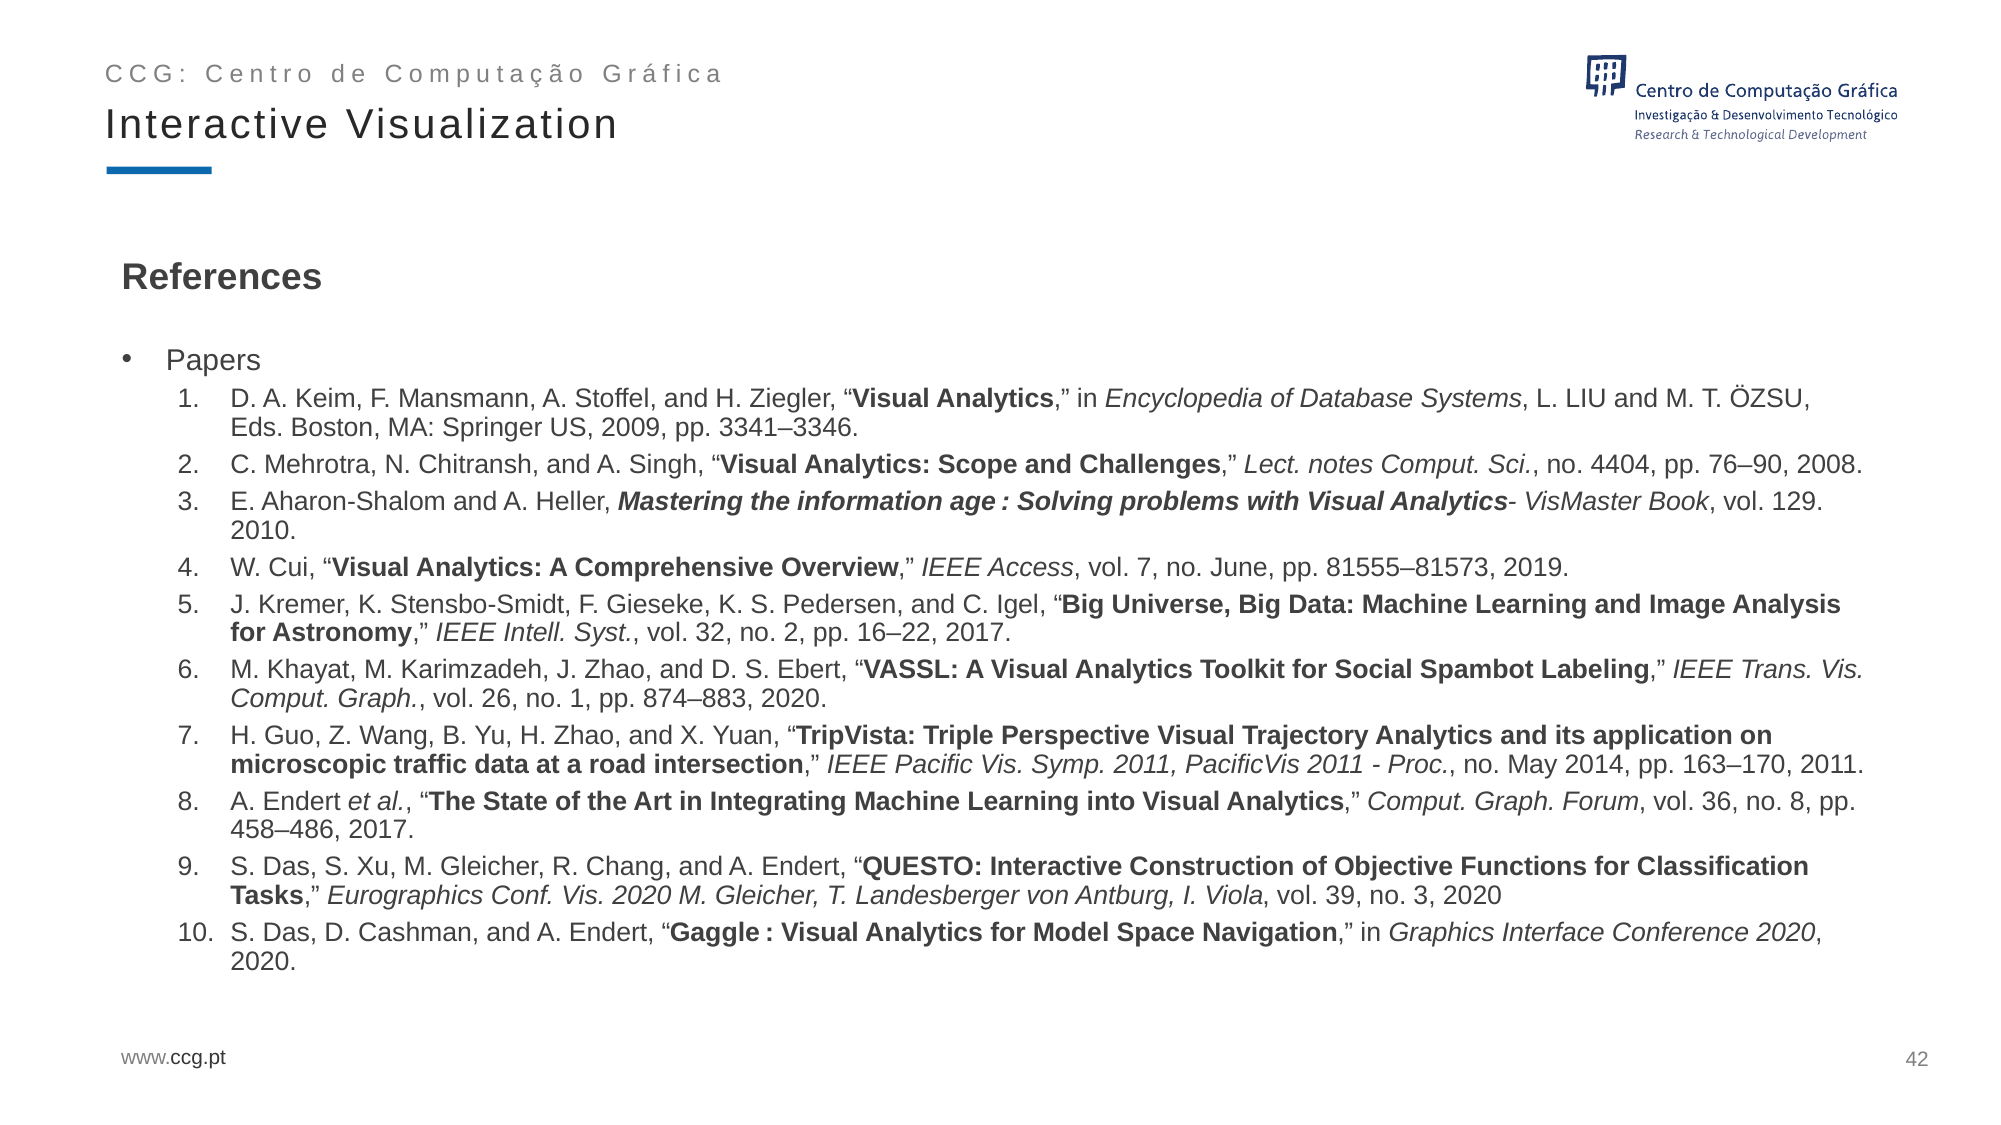

Interactive Visualization
# References
Papers
D. A. Keim, F. Mansmann, A. Stoffel, and H. Ziegler, “Visual Analytics,” in Encyclopedia of Database Systems, L. LIU and M. T. ÖZSU, Eds. Boston, MA: Springer US, 2009, pp. 3341–3346.
C. Mehrotra, N. Chitransh, and A. Singh, “Visual Analytics: Scope and Challenges,” Lect. notes Comput. Sci., no. 4404, pp. 76–90, 2008.
E. Aharon-Shalom and A. Heller, Mastering the information age : Solving problems with Visual Analytics- VisMaster Book, vol. 129. 2010.
W. Cui, “Visual Analytics: A Comprehensive Overview,” IEEE Access, vol. 7, no. June, pp. 81555–81573, 2019.
J. Kremer, K. Stensbo-Smidt, F. Gieseke, K. S. Pedersen, and C. Igel, “Big Universe, Big Data: Machine Learning and Image Analysis for Astronomy,” IEEE Intell. Syst., vol. 32, no. 2, pp. 16–22, 2017.
M. Khayat, M. Karimzadeh, J. Zhao, and D. S. Ebert, “VASSL: A Visual Analytics Toolkit for Social Spambot Labeling,” IEEE Trans. Vis. Comput. Graph., vol. 26, no. 1, pp. 874–883, 2020.
H. Guo, Z. Wang, B. Yu, H. Zhao, and X. Yuan, “TripVista: Triple Perspective Visual Trajectory Analytics and its application on microscopic traffic data at a road intersection,” IEEE Pacific Vis. Symp. 2011, PacificVis 2011 - Proc., no. May 2014, pp. 163–170, 2011.
A. Endert et al., “The State of the Art in Integrating Machine Learning into Visual Analytics,” Comput. Graph. Forum, vol. 36, no. 8, pp. 458–486, 2017.
S. Das, S. Xu, M. Gleicher, R. Chang, and A. Endert, “QUESTO: Interactive Construction of Objective Functions for Classification Tasks,” Eurographics Conf. Vis. 2020 M. Gleicher, T. Landesberger von Antburg, I. Viola, vol. 39, no. 3, 2020
S. Das, D. Cashman, and A. Endert, “Gaggle : Visual Analytics for Model Space Navigation,” in Graphics Interface Conference 2020, 2020.

42